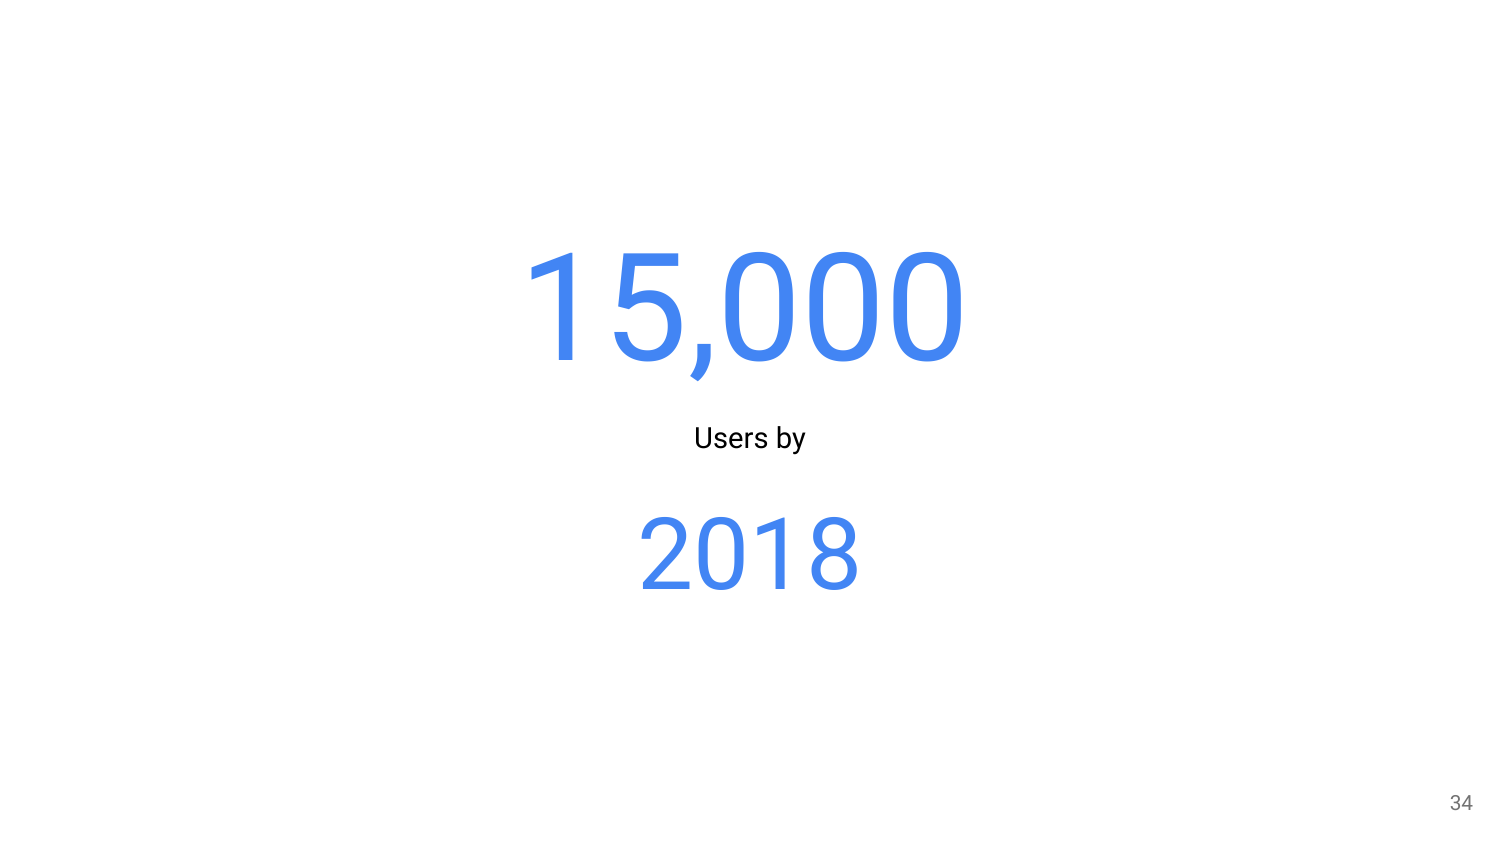

Current status and milestones
15,000
Users by

2018
34